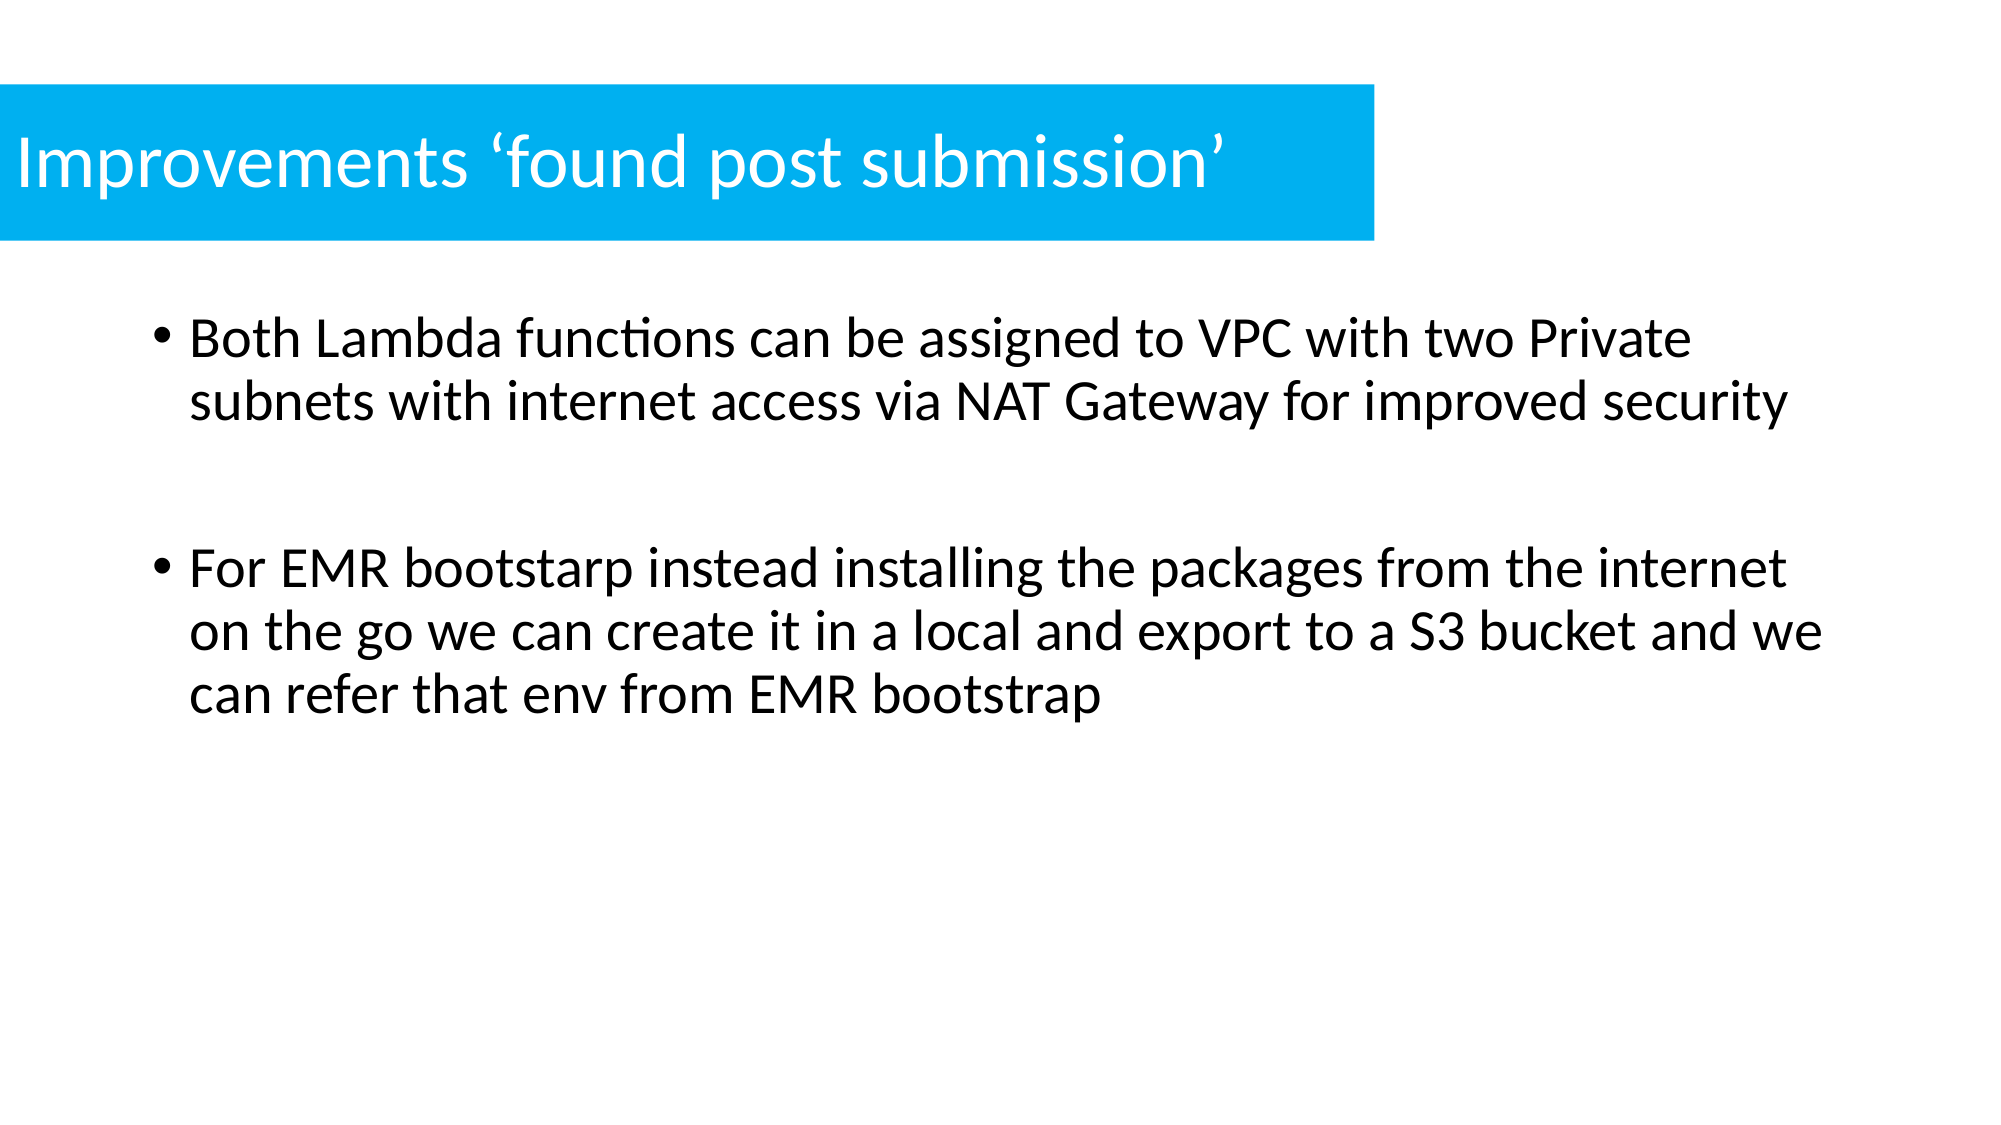

# Improvements ‘found post submission’
Both Lambda functions can be assigned to VPC with two Private subnets with internet access via NAT Gateway for improved security

For EMR bootstarp instead installing the packages from the internet on the go we can create it in a local and export to a S3 bucket and we can refer that env from EMR bootstrap